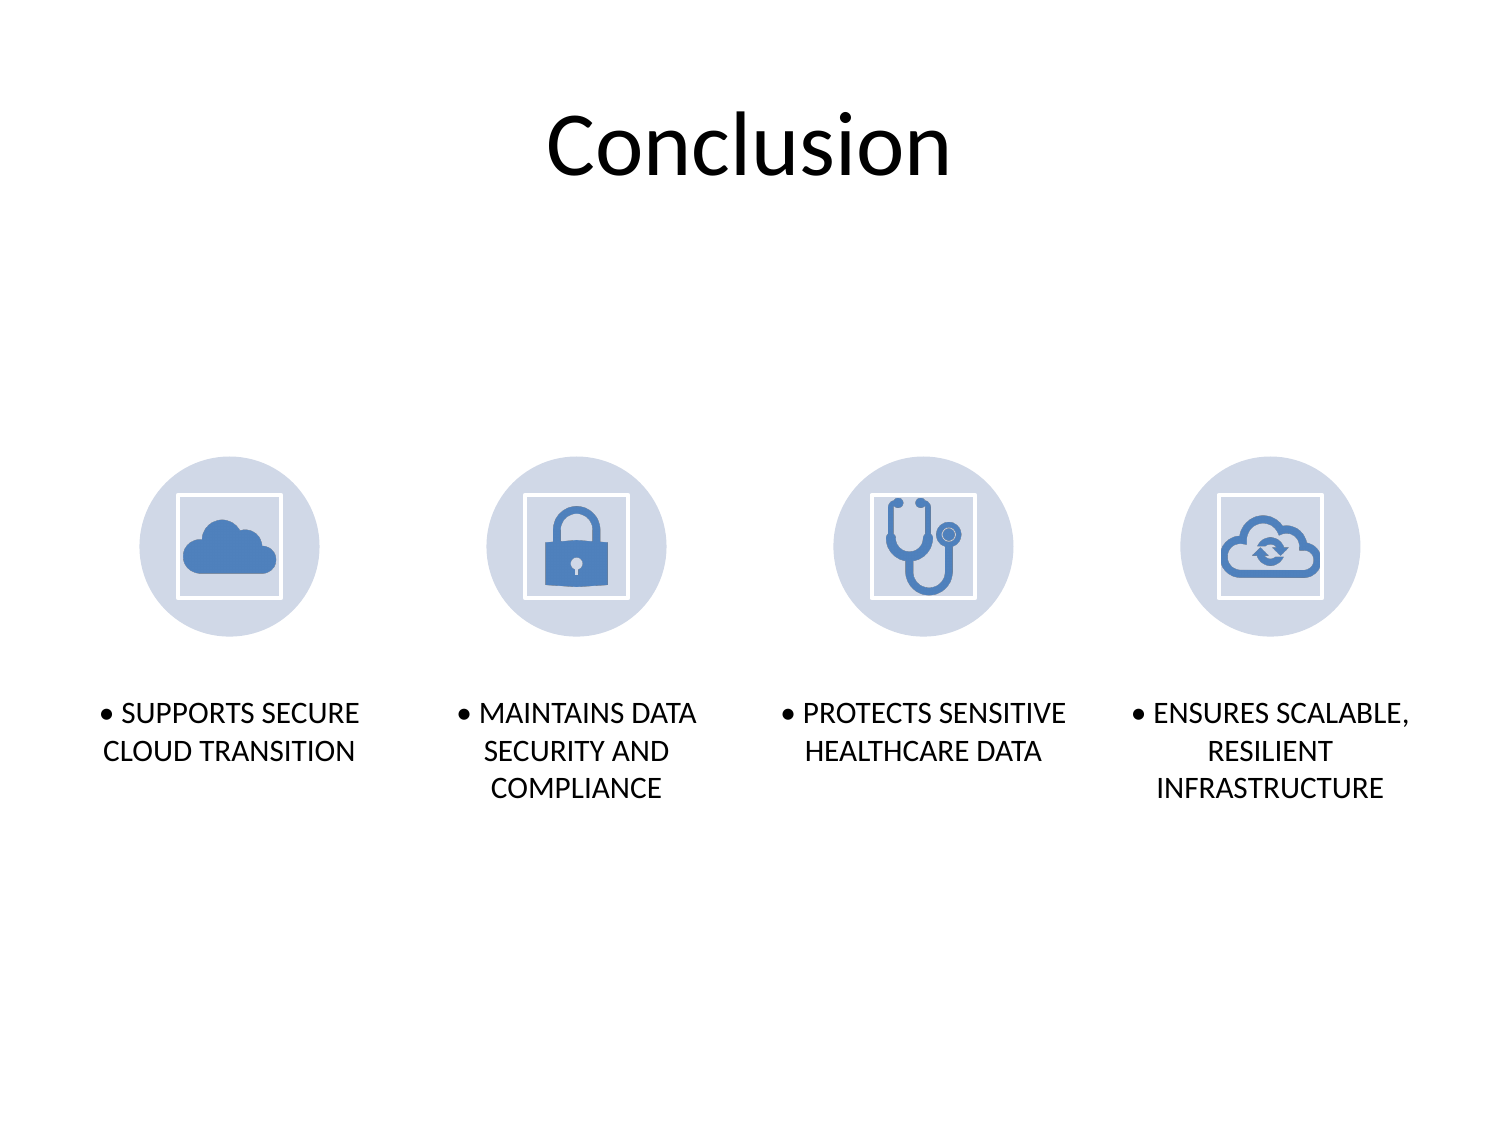

# Conclusion
• Supports secure cloud transition
• Maintains data security and compliance
• Protects sensitive healthcare data
• Ensures scalable, resilient infrastructure